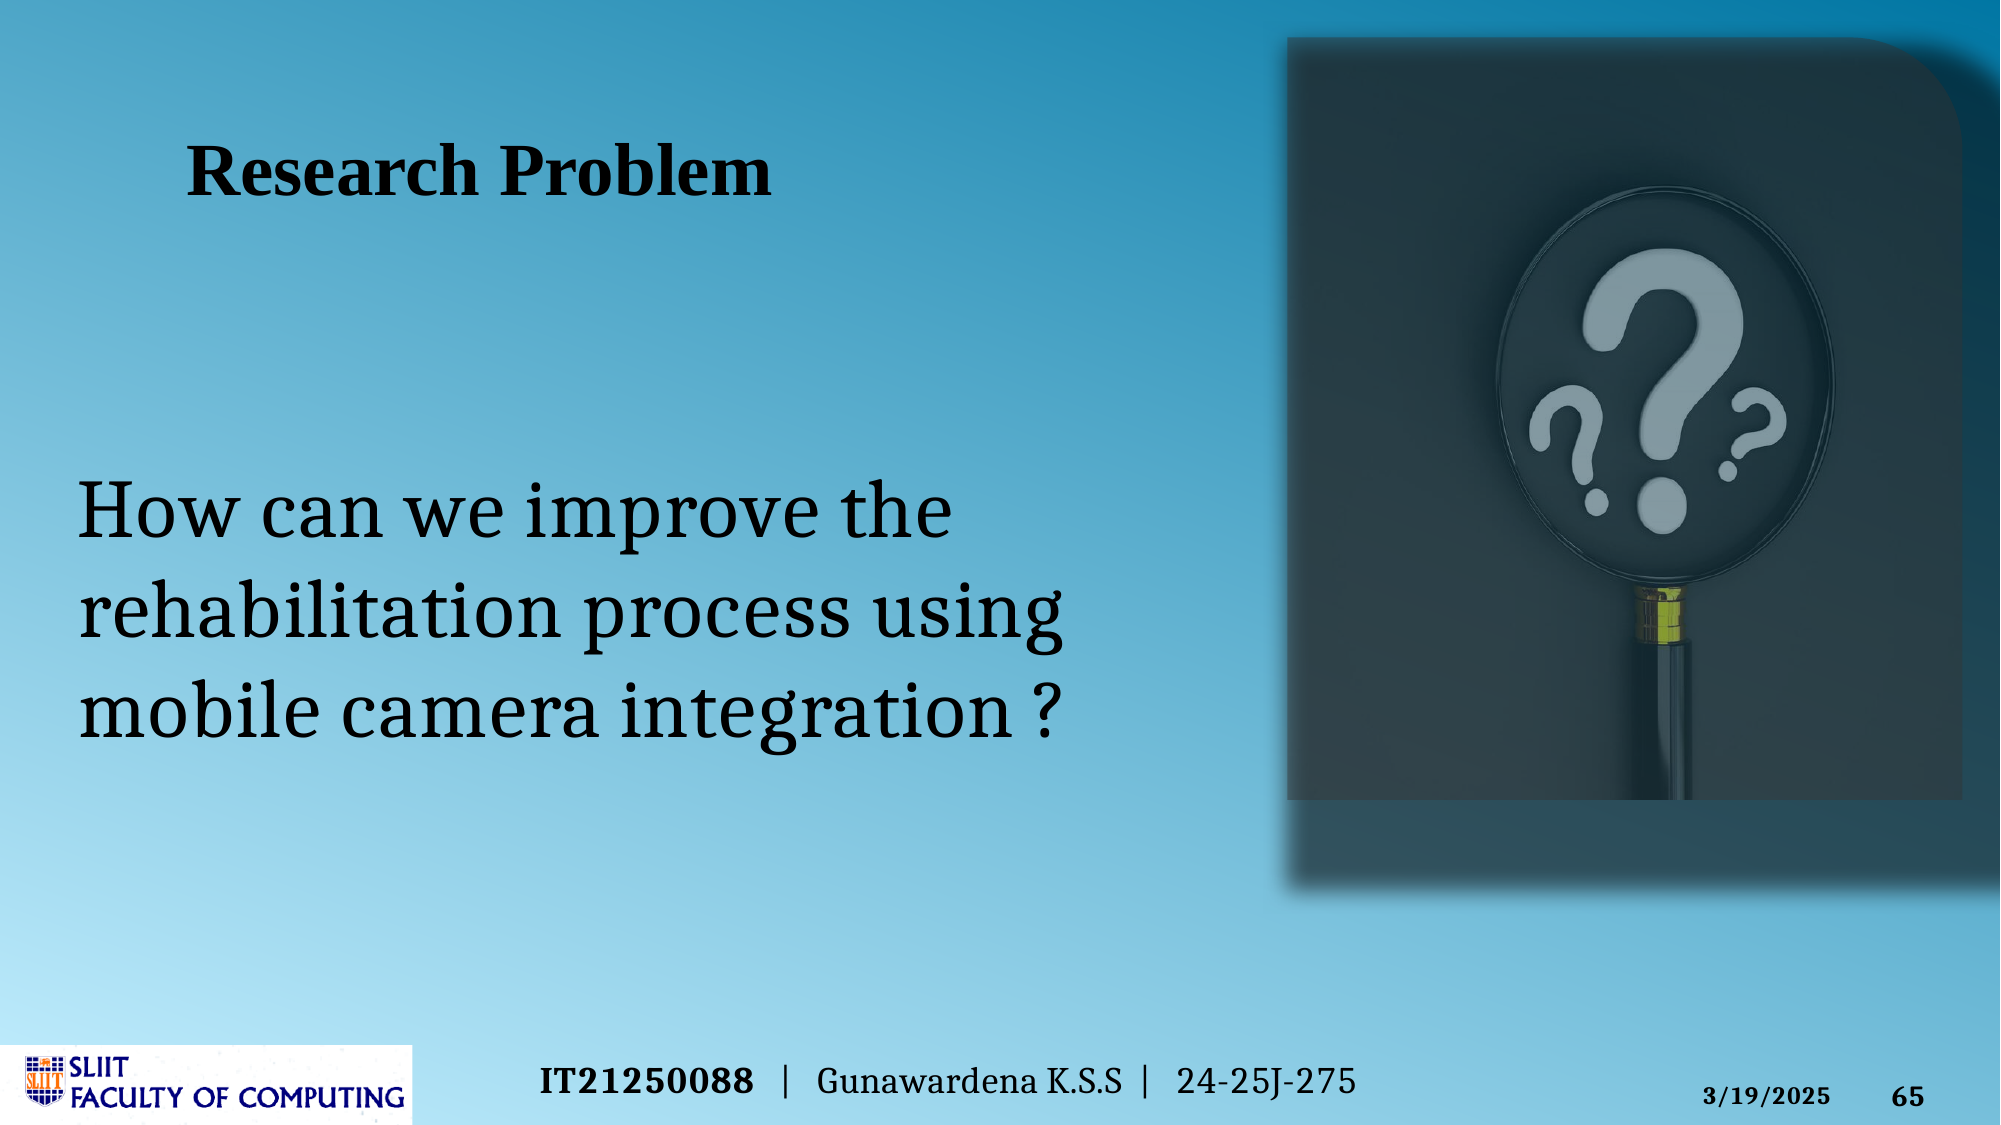

Research Problem
How can we improve the rehabilitation process using mobile camera integration ?
IT21250088   |   Gunawardena K.S.S  |   24-25J-275